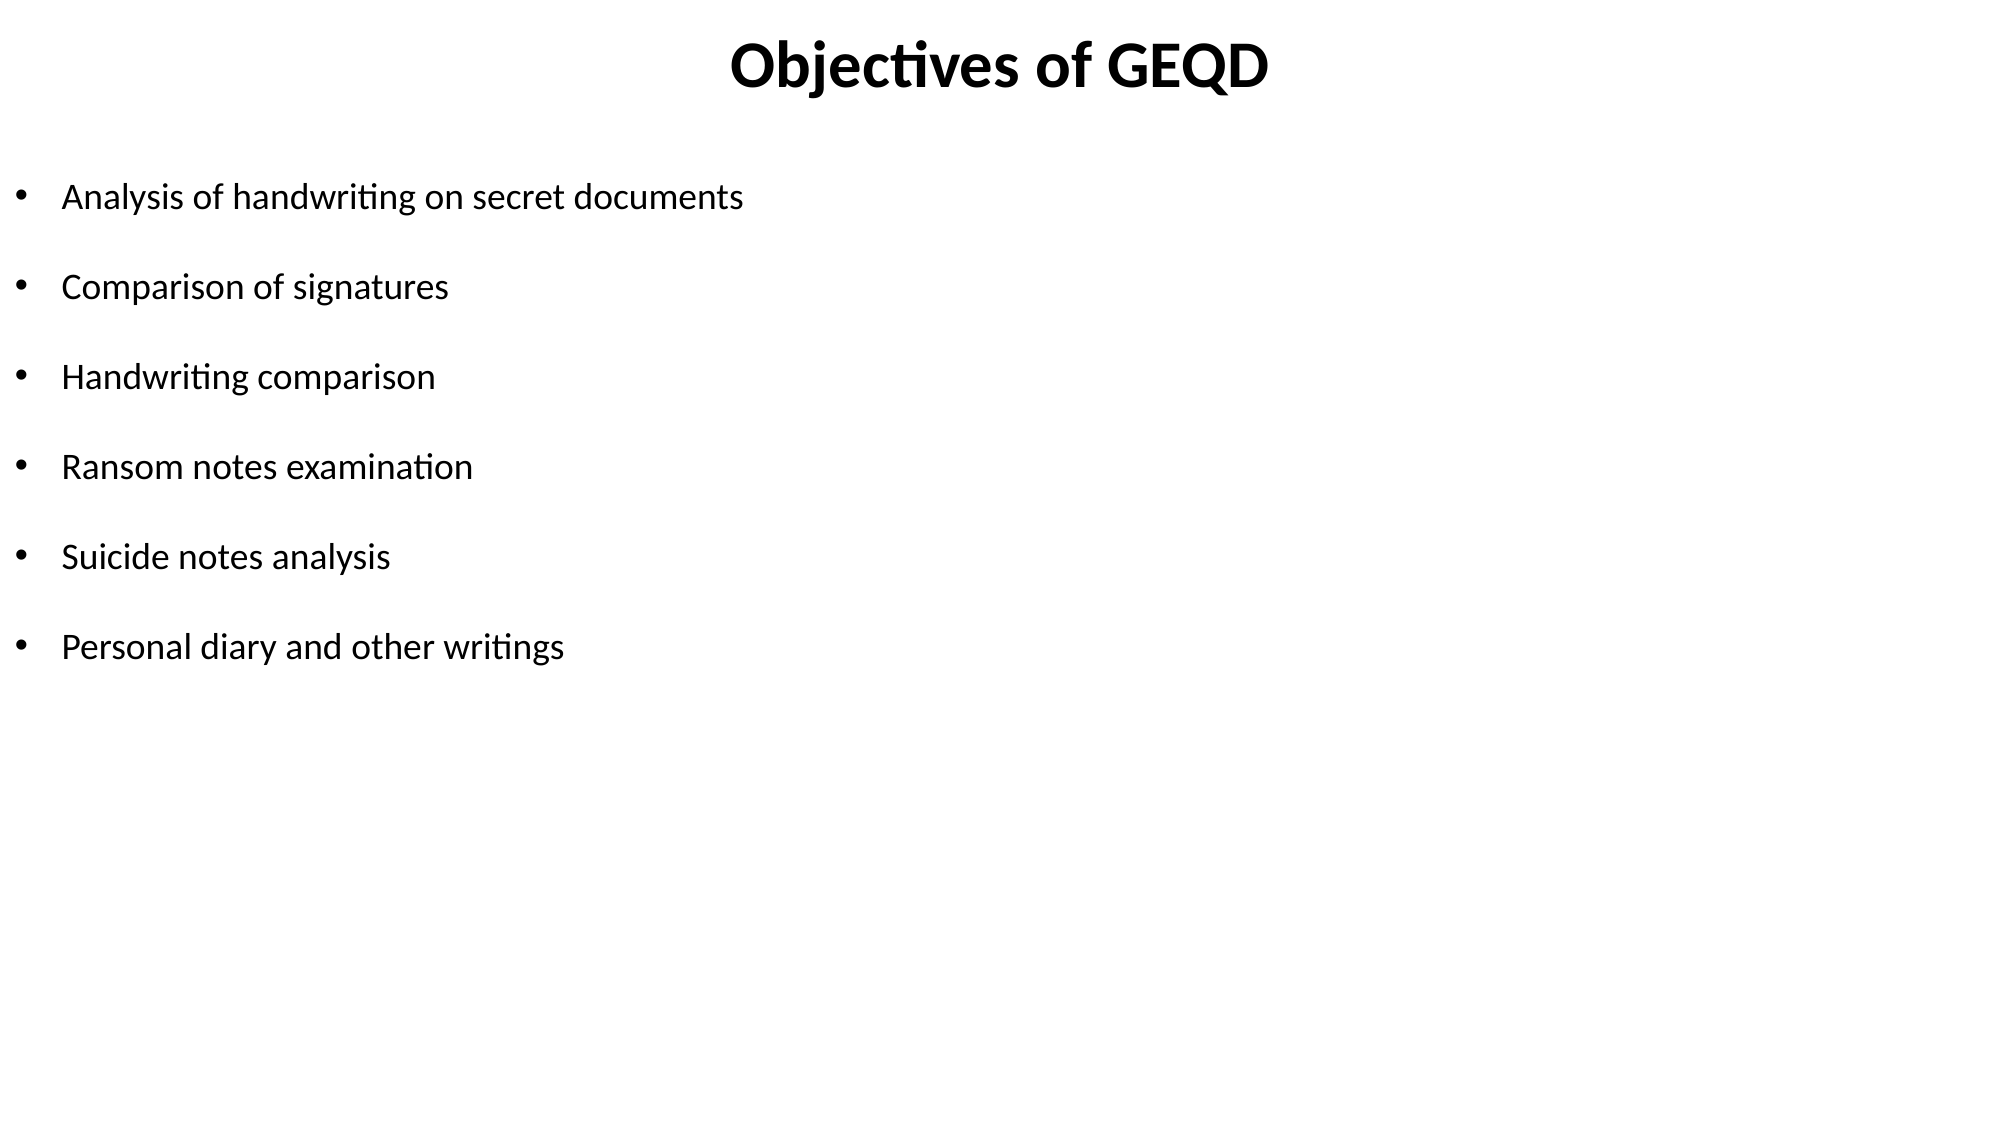

Objectives of GEQD
Analysis of handwriting on secret documents

Comparison of signatures

Handwriting comparison

Ransom notes examination

Suicide notes analysis

Personal diary and other writings